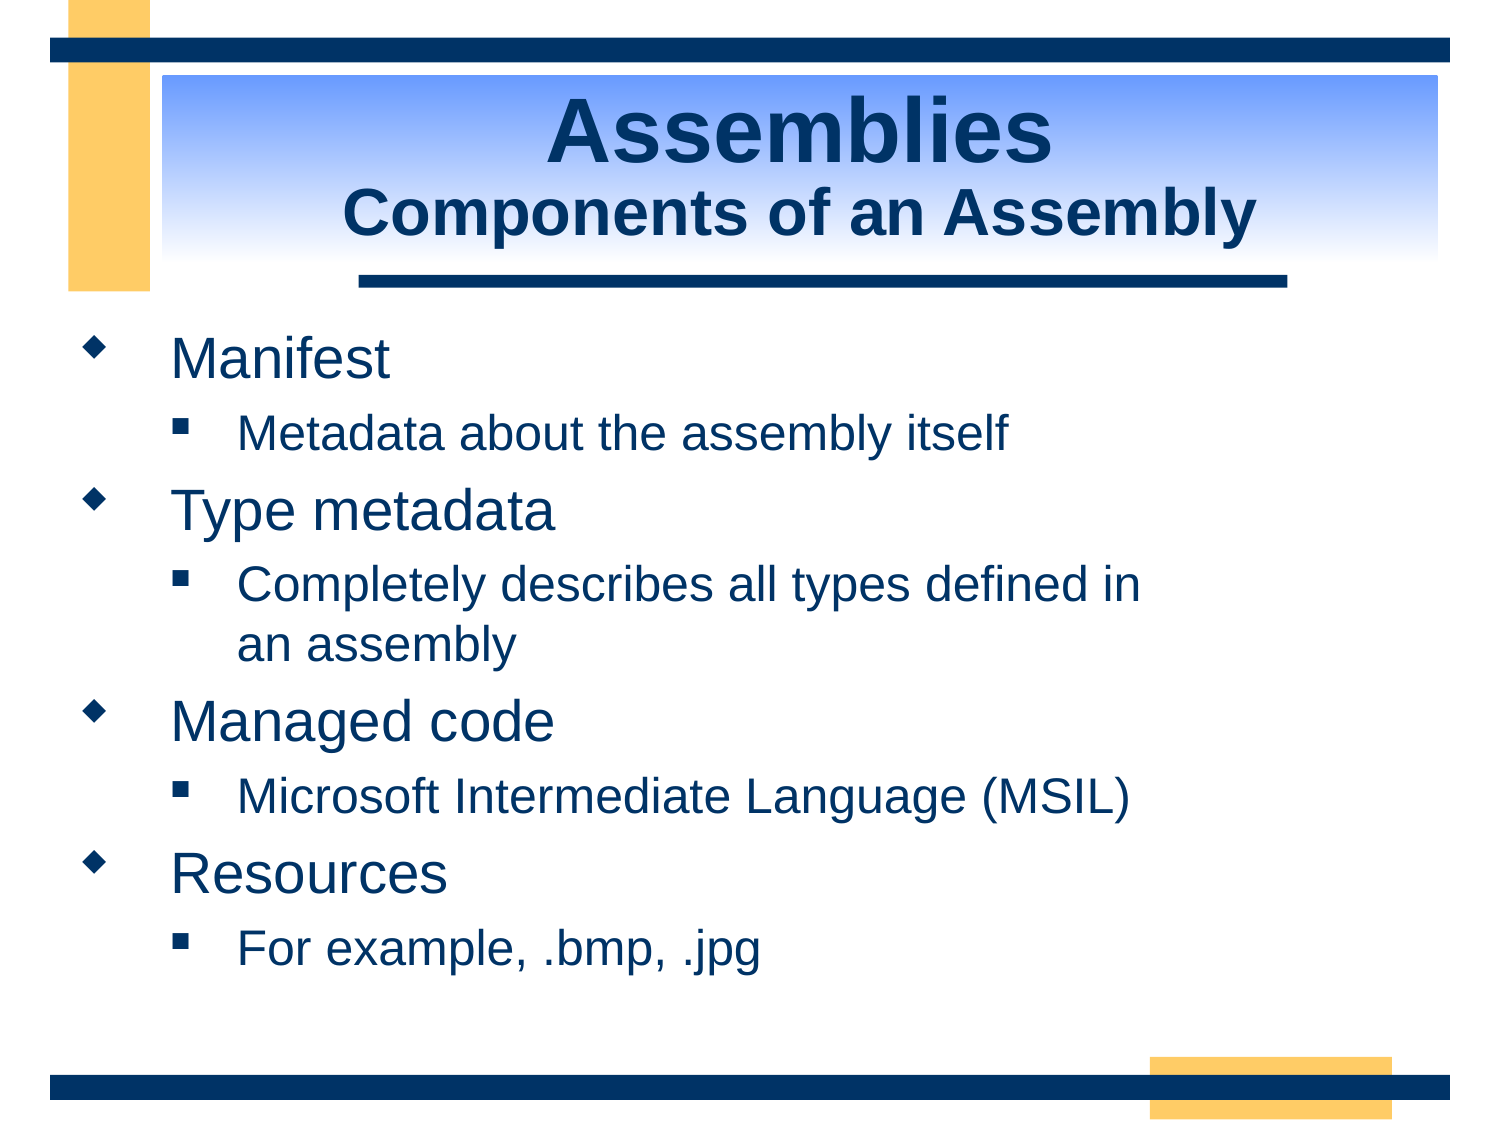

# Assemblies Components of an Assembly
Manifest
Metadata about the assembly itself
Type metadata
Completely describes all types defined in
an assembly
Managed code
Microsoft Intermediate Language (MSIL)
Resources
For example, .bmp, .jpg